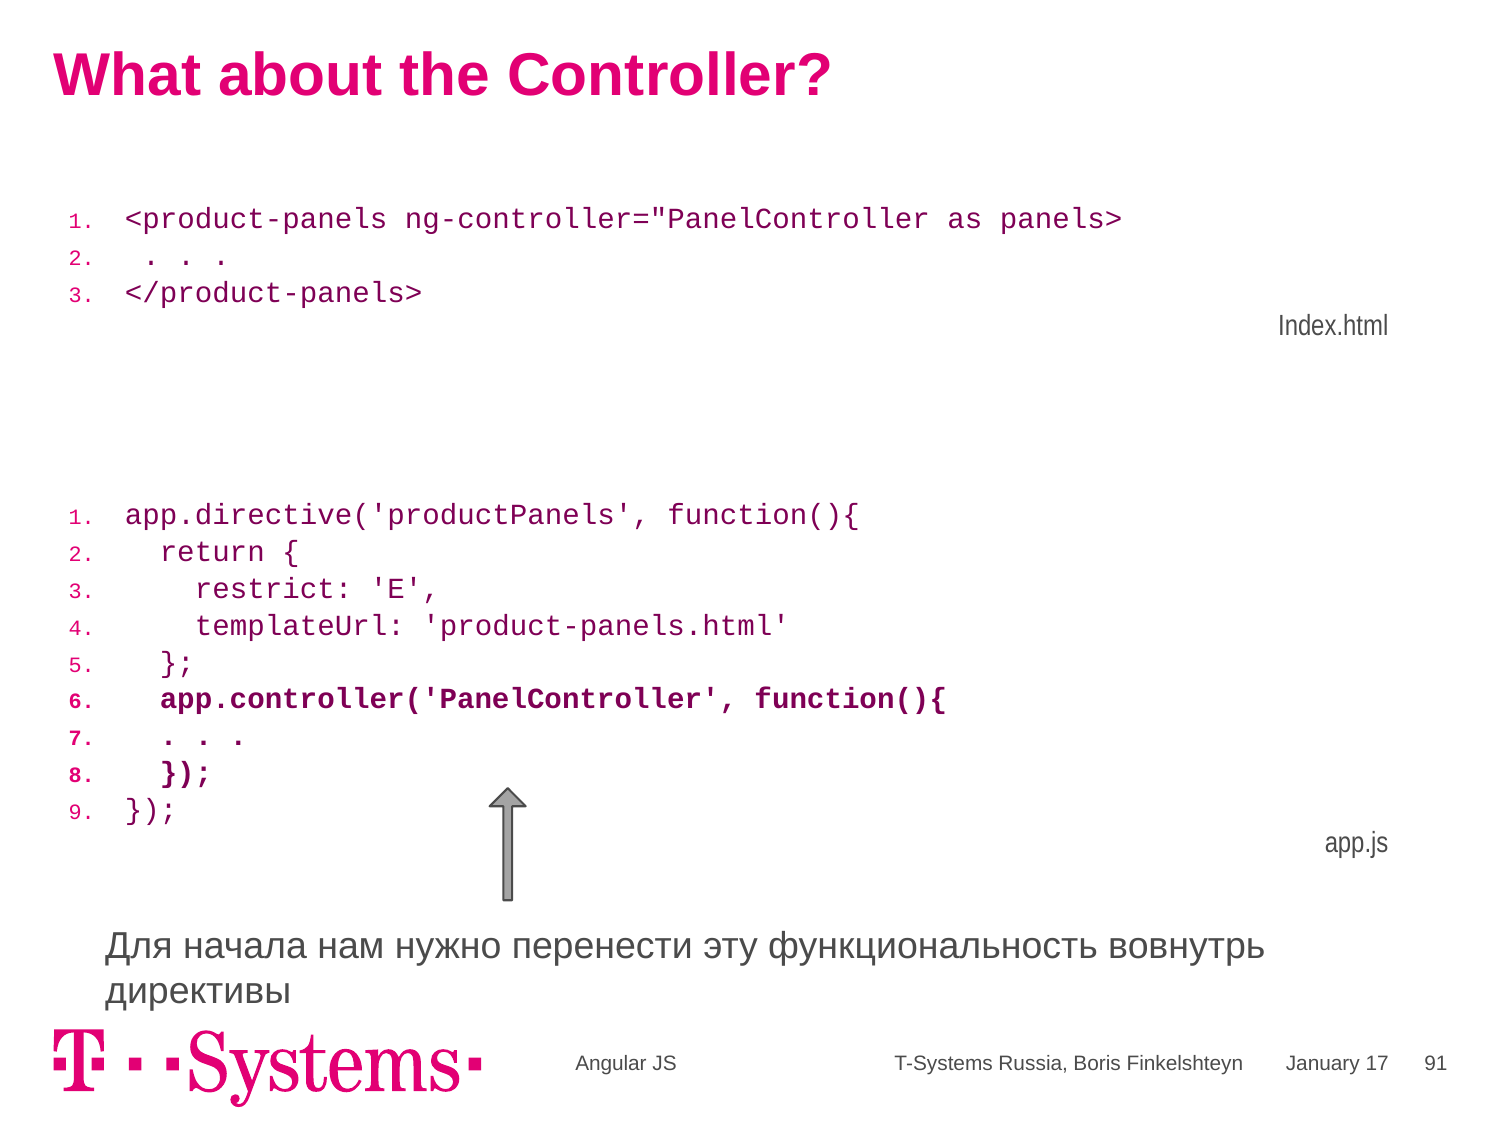

# What about the Controller?
| <product-panels ng-controller="PanelController as panels> . . . </product-panels> Index.html |
| --- |
| app.directive('productPanels', function(){ return { restrict: 'E', templateUrl: 'product-panels.html' }; app.controller('PanelController', function(){ . . . }); }); app.js |
| --- |

Для начала нам нужно перенести эту функциональность вовнутрь директивы
Angular JS                                      T-Systems Russia, Boris Finkelshteyn
January 17
91